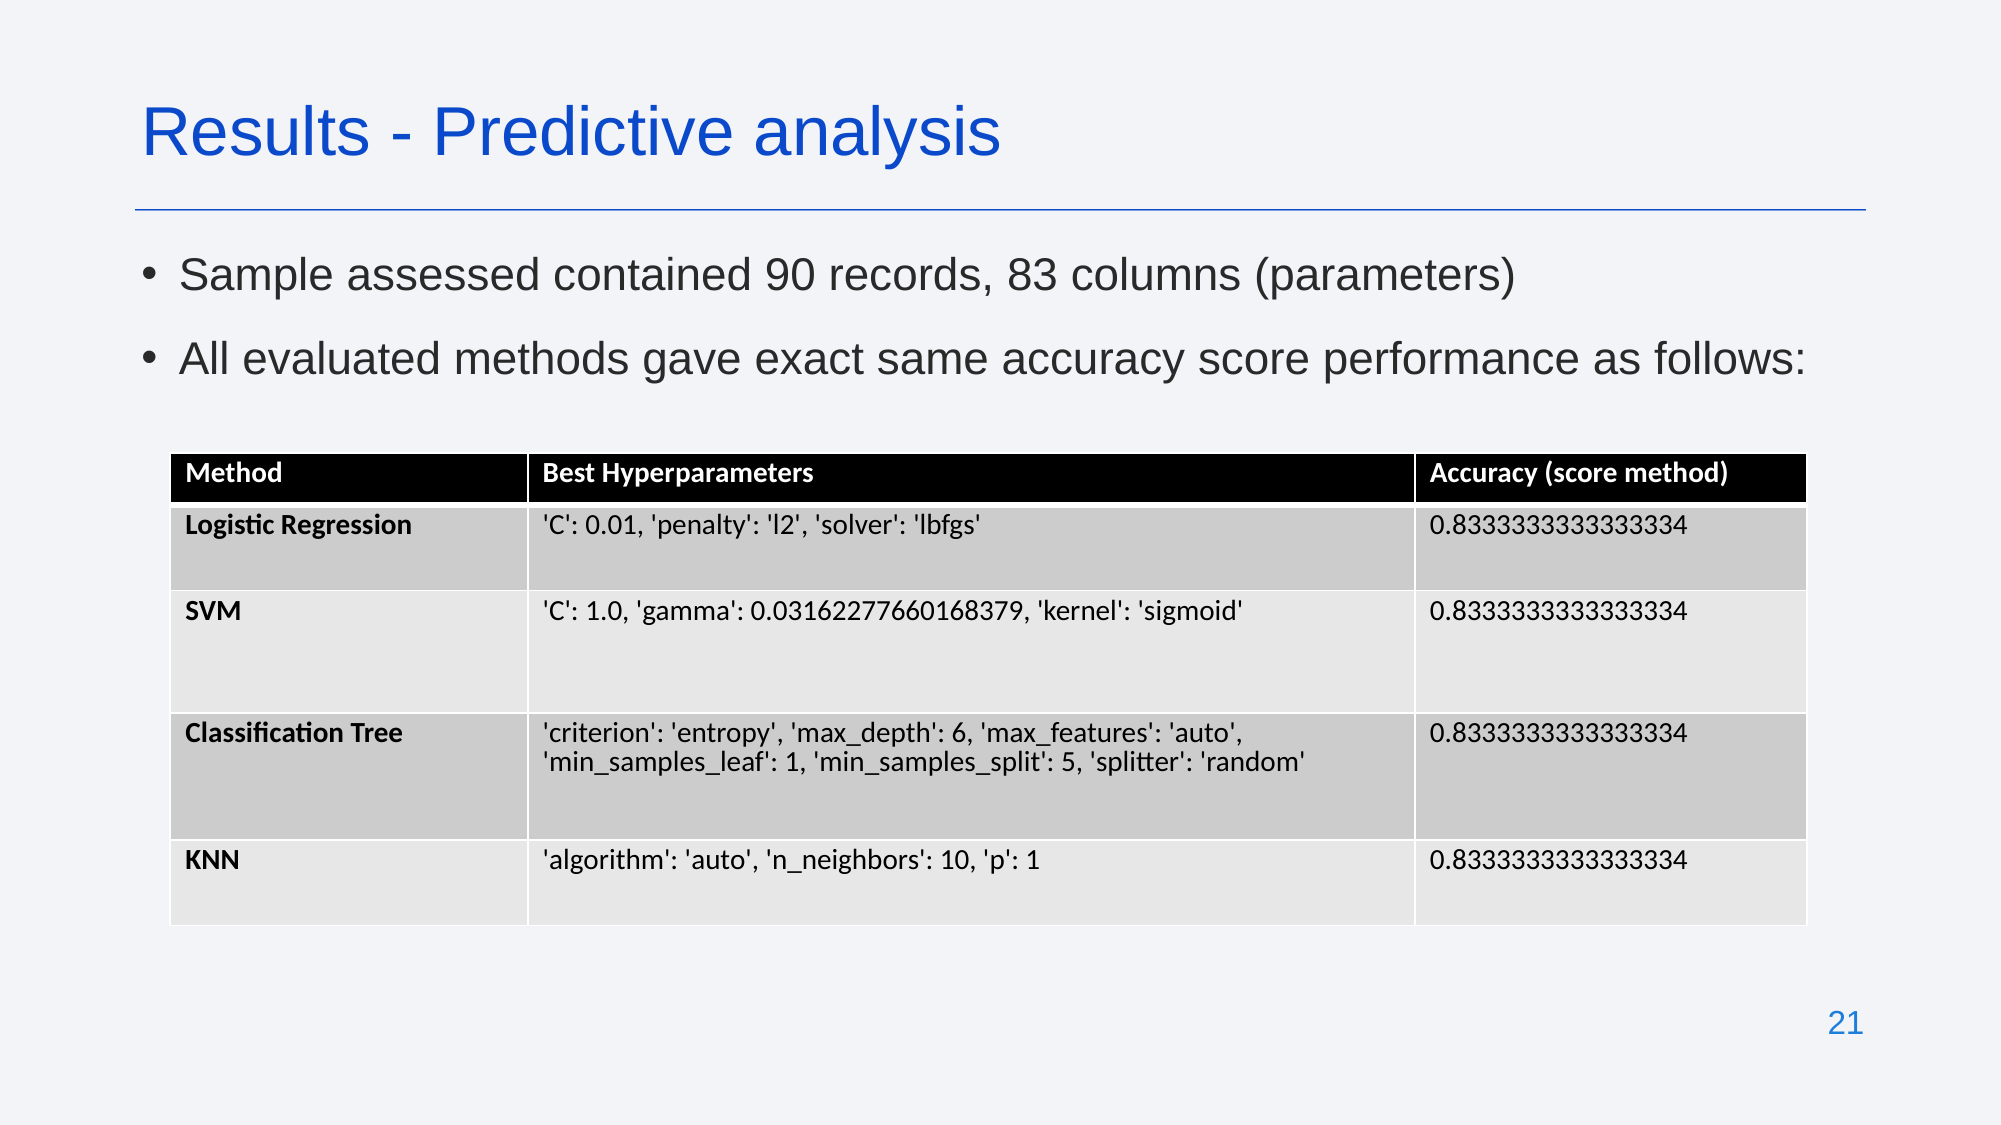

Results - Predictive analysis
Sample assessed contained 90 records, 83 columns (parameters)
All evaluated methods gave exact same accuracy score performance as follows:

| Method | Best Hyperparameters | Accuracy (score method) |
| --- | --- | --- |
| Logistic Regression | 'C': 0.01, 'penalty': 'l2', 'solver': 'lbfgs' | 0.8333333333333334 |
| SVM | 'C': 1.0, 'gamma': 0.03162277660168379, 'kernel': 'sigmoid' | 0.8333333333333334 |
| Classification Tree | 'criterion': 'entropy', 'max\_depth': 6, 'max\_features': 'auto', 'min\_samples\_leaf': 1, 'min\_samples\_split': 5, 'splitter': 'random' | 0.8333333333333334 |
| KNN | 'algorithm': 'auto', 'n\_neighbors': 10, 'p': 1 | 0.8333333333333334 |
21